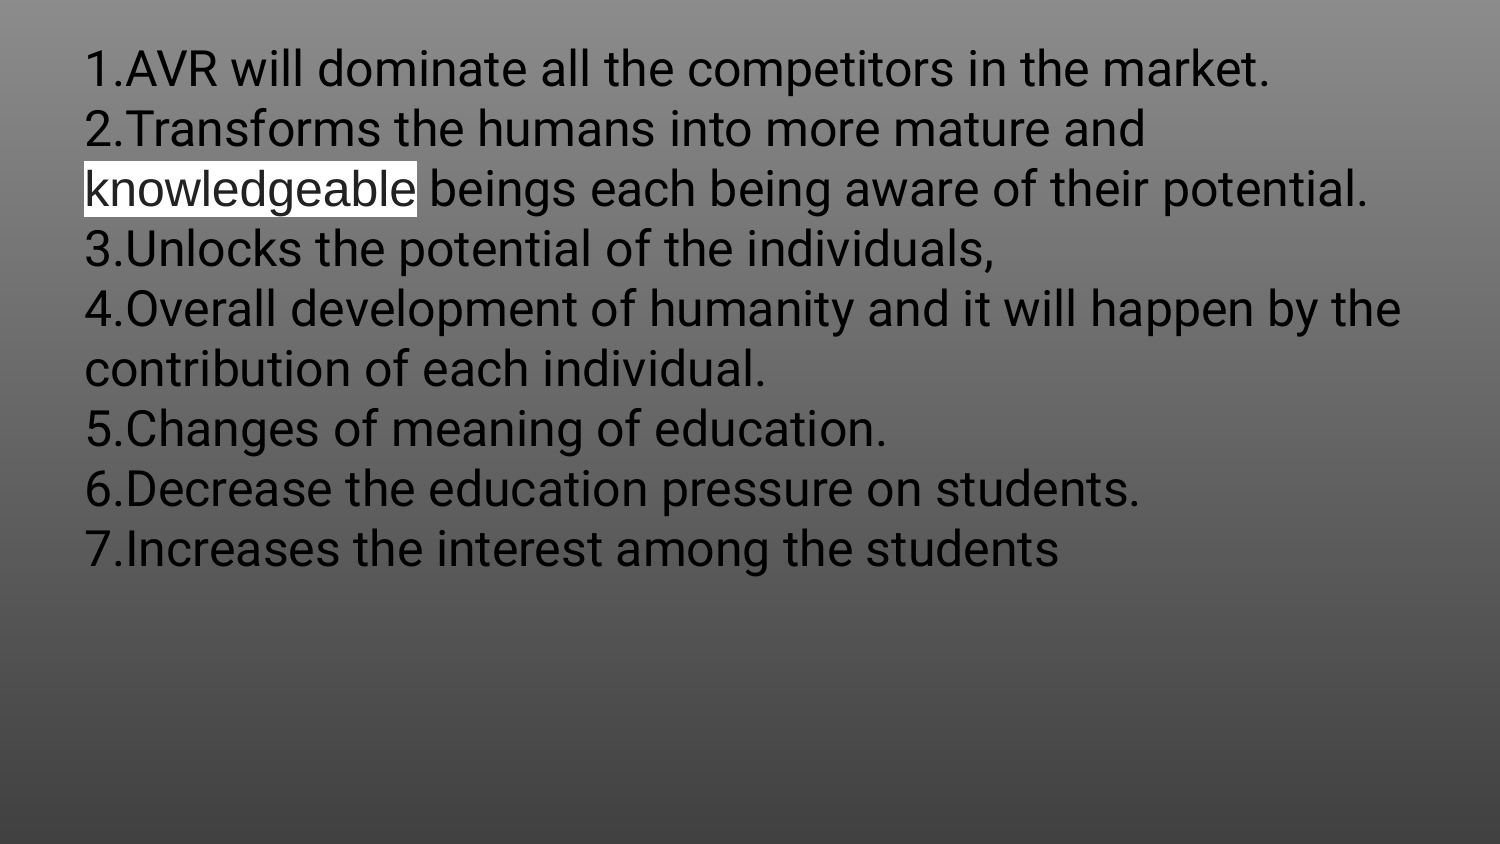

1.AVR will dominate all the competitors in the market.
2.Transforms the humans into more mature and knowledgeable beings each being aware of their potential.
3.Unlocks the potential of the individuals,
4.Overall development of humanity and it will happen by the contribution of each individual.
5.Changes of meaning of education.
6.Decrease the education pressure on students.
7.Increases the interest among the students